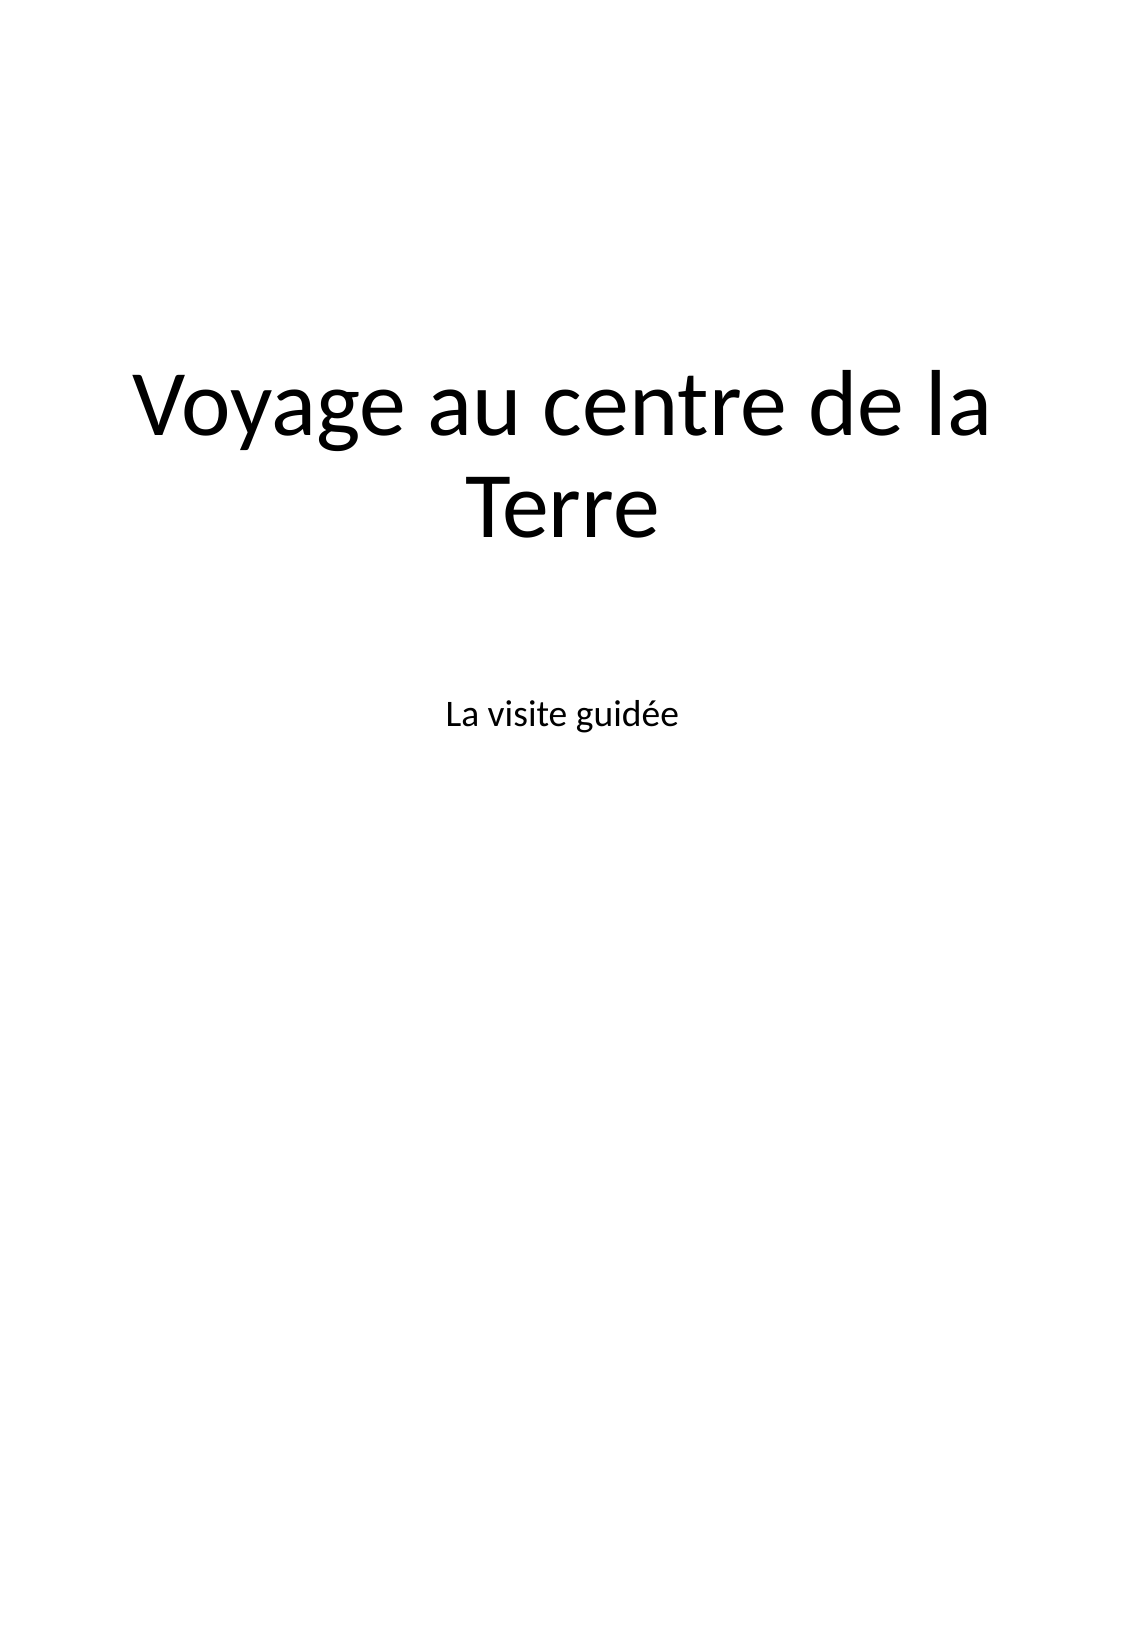

# Voyage au centre de la Terre

La visite guidée